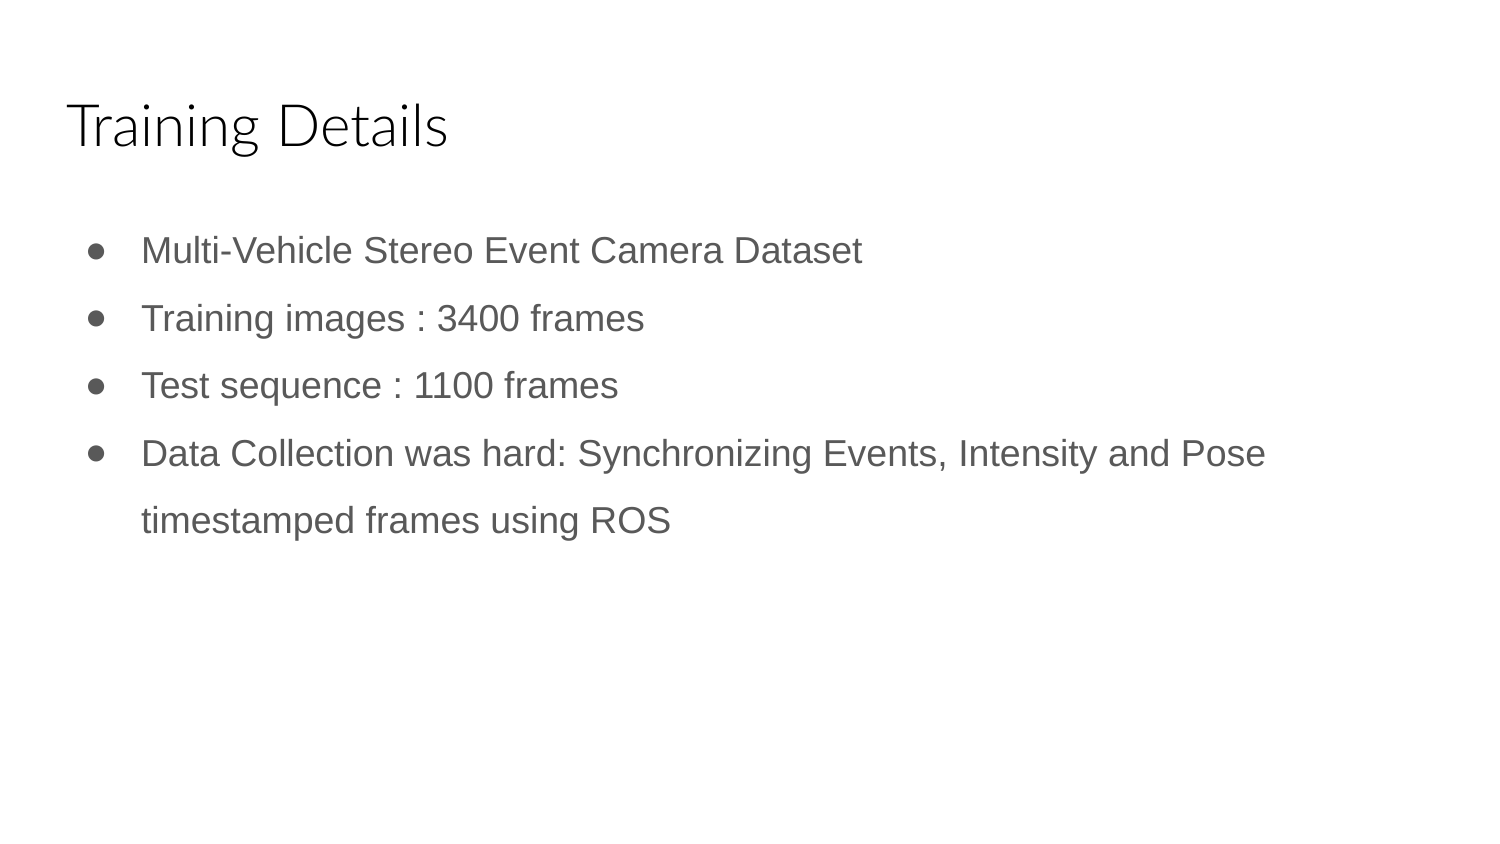

# Training Details
Multi-Vehicle Stereo Event Camera Dataset
Training images : 3400 frames
Test sequence : 1100 frames
Data Collection was hard: Synchronizing Events, Intensity and Pose timestamped frames using ROS